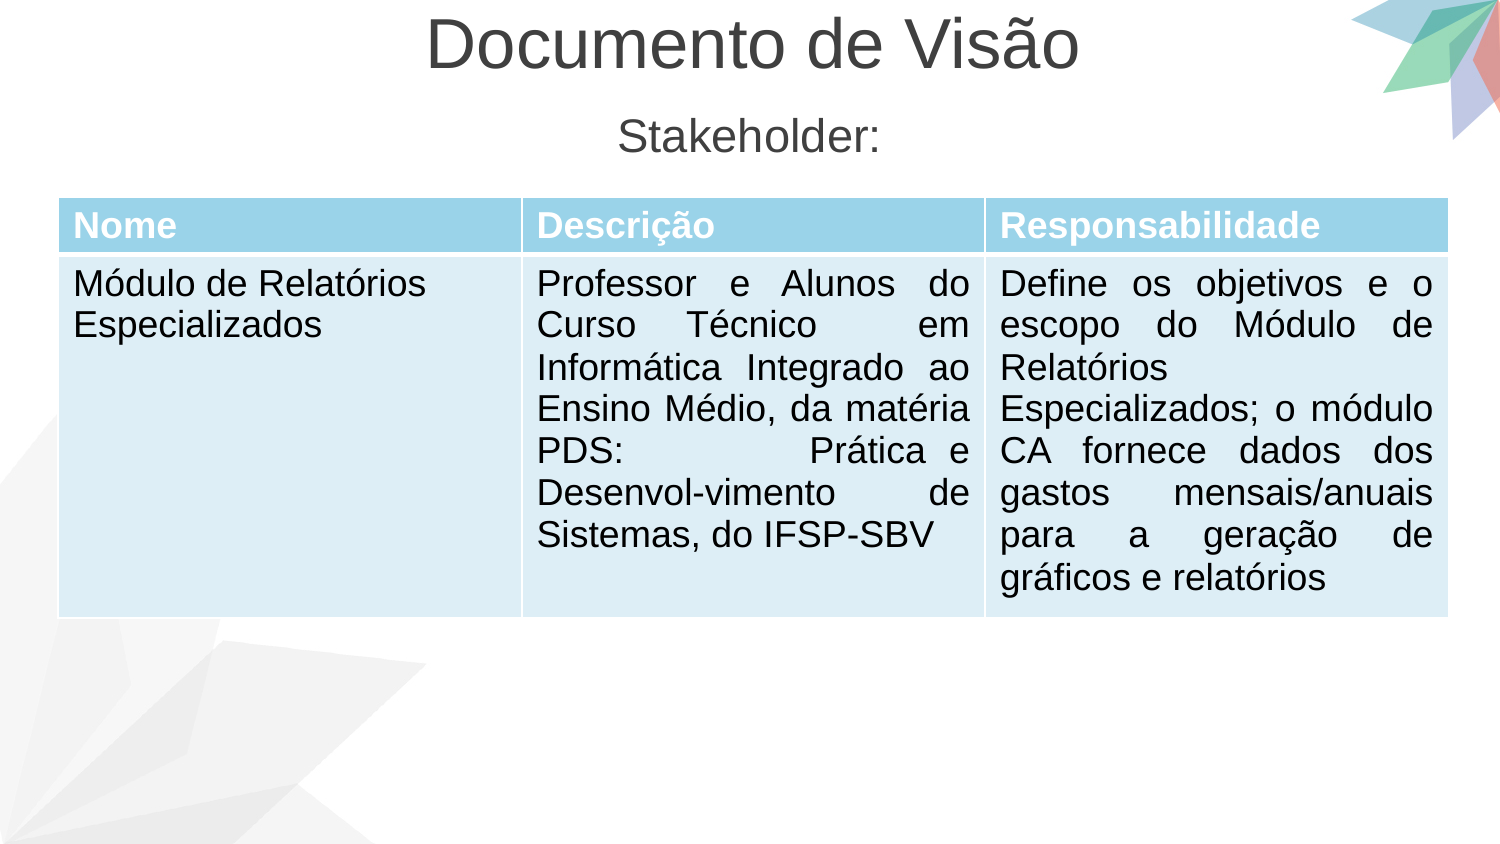

Documento de Visão
Stakeholder:
| Nome | Descrição | Responsabilidade |
| --- | --- | --- |
| Módulo de Relatórios Especializados | Professor e Alunos do Curso Técnico em Informática Integrado ao Ensino Médio, da matéria PDS: Prática e Desenvol-vimento de Sistemas, do IFSP-SBV | Define os objetivos e o escopo do Módulo de Relatórios Especializados; o módulo CA fornece dados dos gastos mensais/anuais para a geração de gráficos e relatórios |